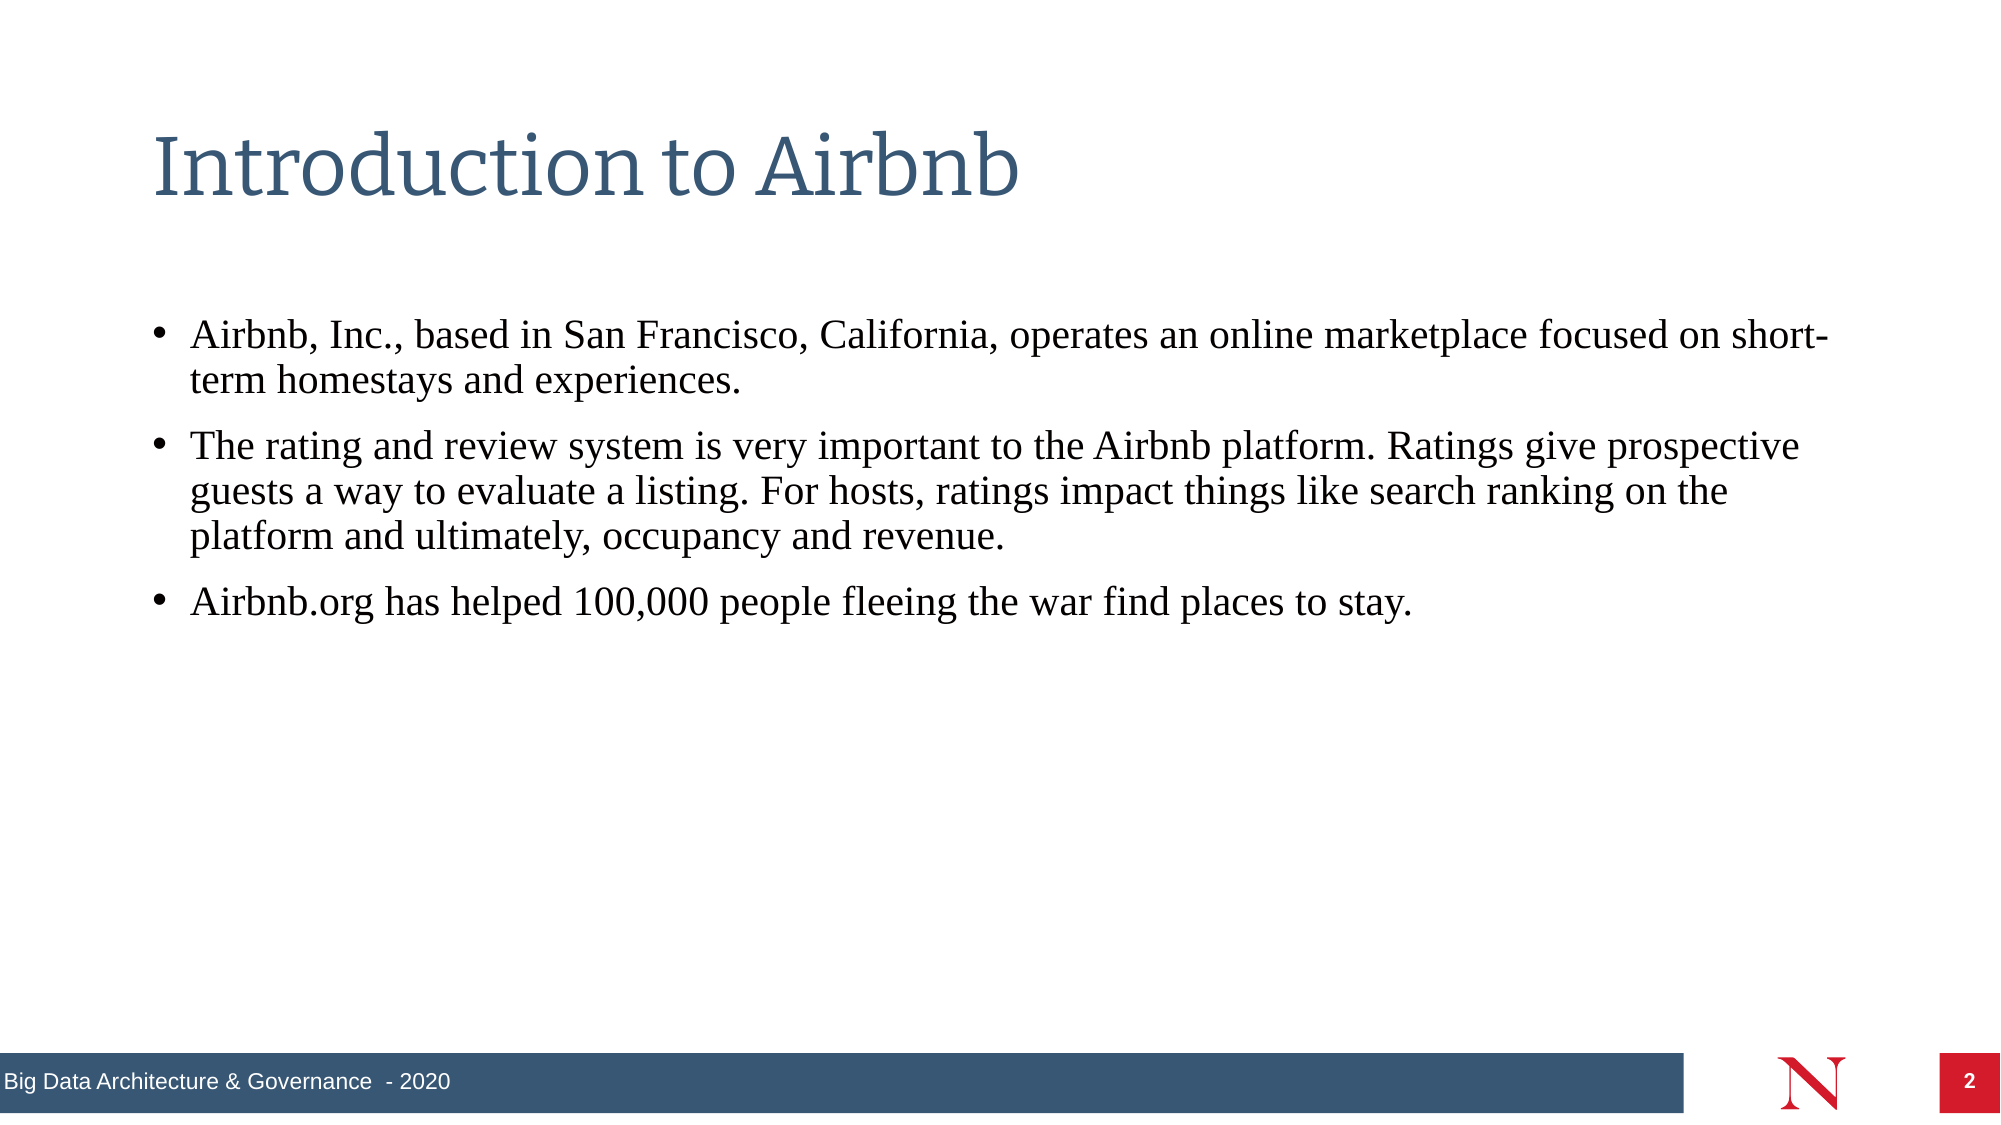

# Introduction to Airbnb
Airbnb, Inc., based in San Francisco, California, operates an online marketplace focused on short-term homestays and experiences.
The rating and review system is very important to the Airbnb platform. Ratings give prospective guests a way to evaluate a listing. For hosts, ratings impact things like search ranking on the platform and ultimately, occupancy and revenue.
Airbnb.org has helped 100,000 people fleeing the war find places to stay.